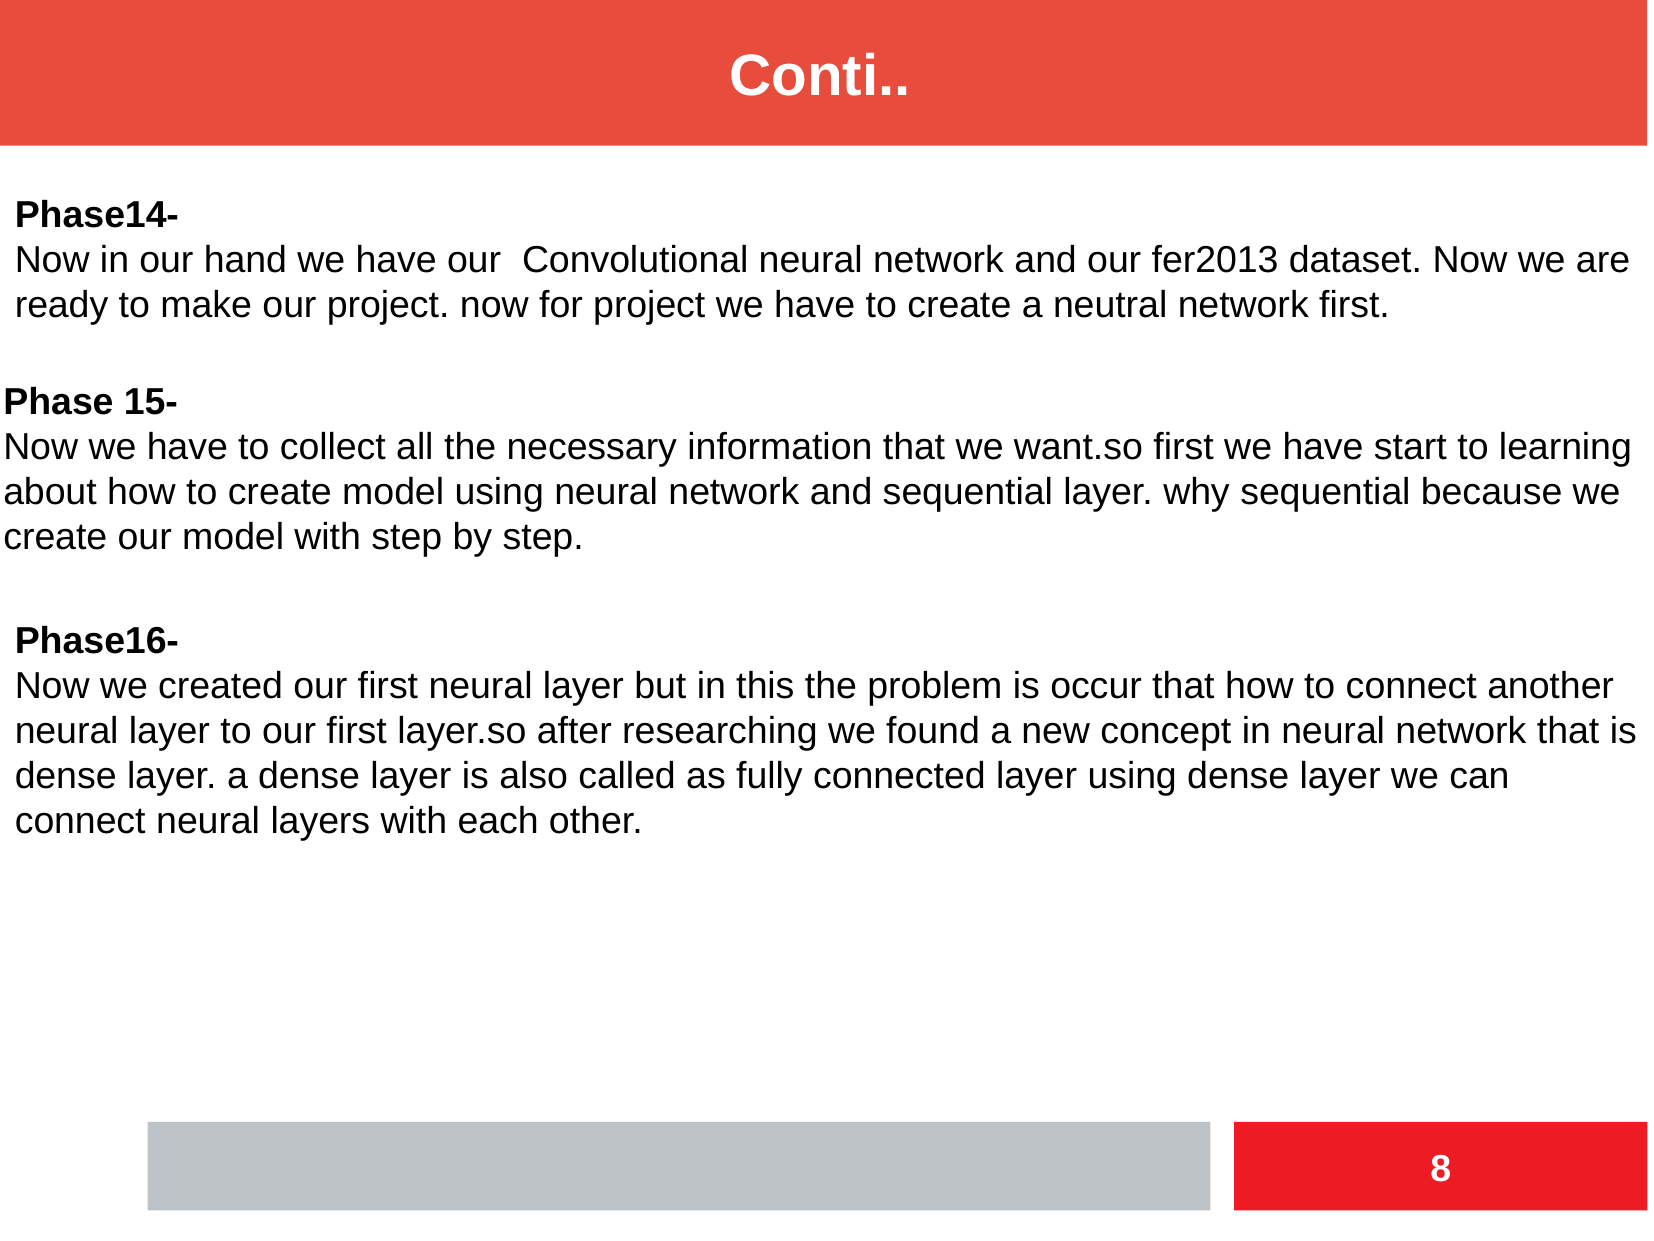

Conti..
Phase14-
Now in our hand we have our  Convolutional neural network and our fer2013 dataset. Now we are ready to make our project. now for project we have to create a neutral network first.

Phase 15-
Now we have to collect all the necessary information that we want.so first we have start to learning about how to create model using neural network and sequential layer. why sequential because we create our model with step by step.
Phase16-
Now we created our first neural layer but in this the problem is occur that how to connect another neural layer to our first layer.so after researching we found a new concept in neural network that is dense layer. a dense layer is also called as fully connected layer using dense layer we can connect neural layers with each other.

8